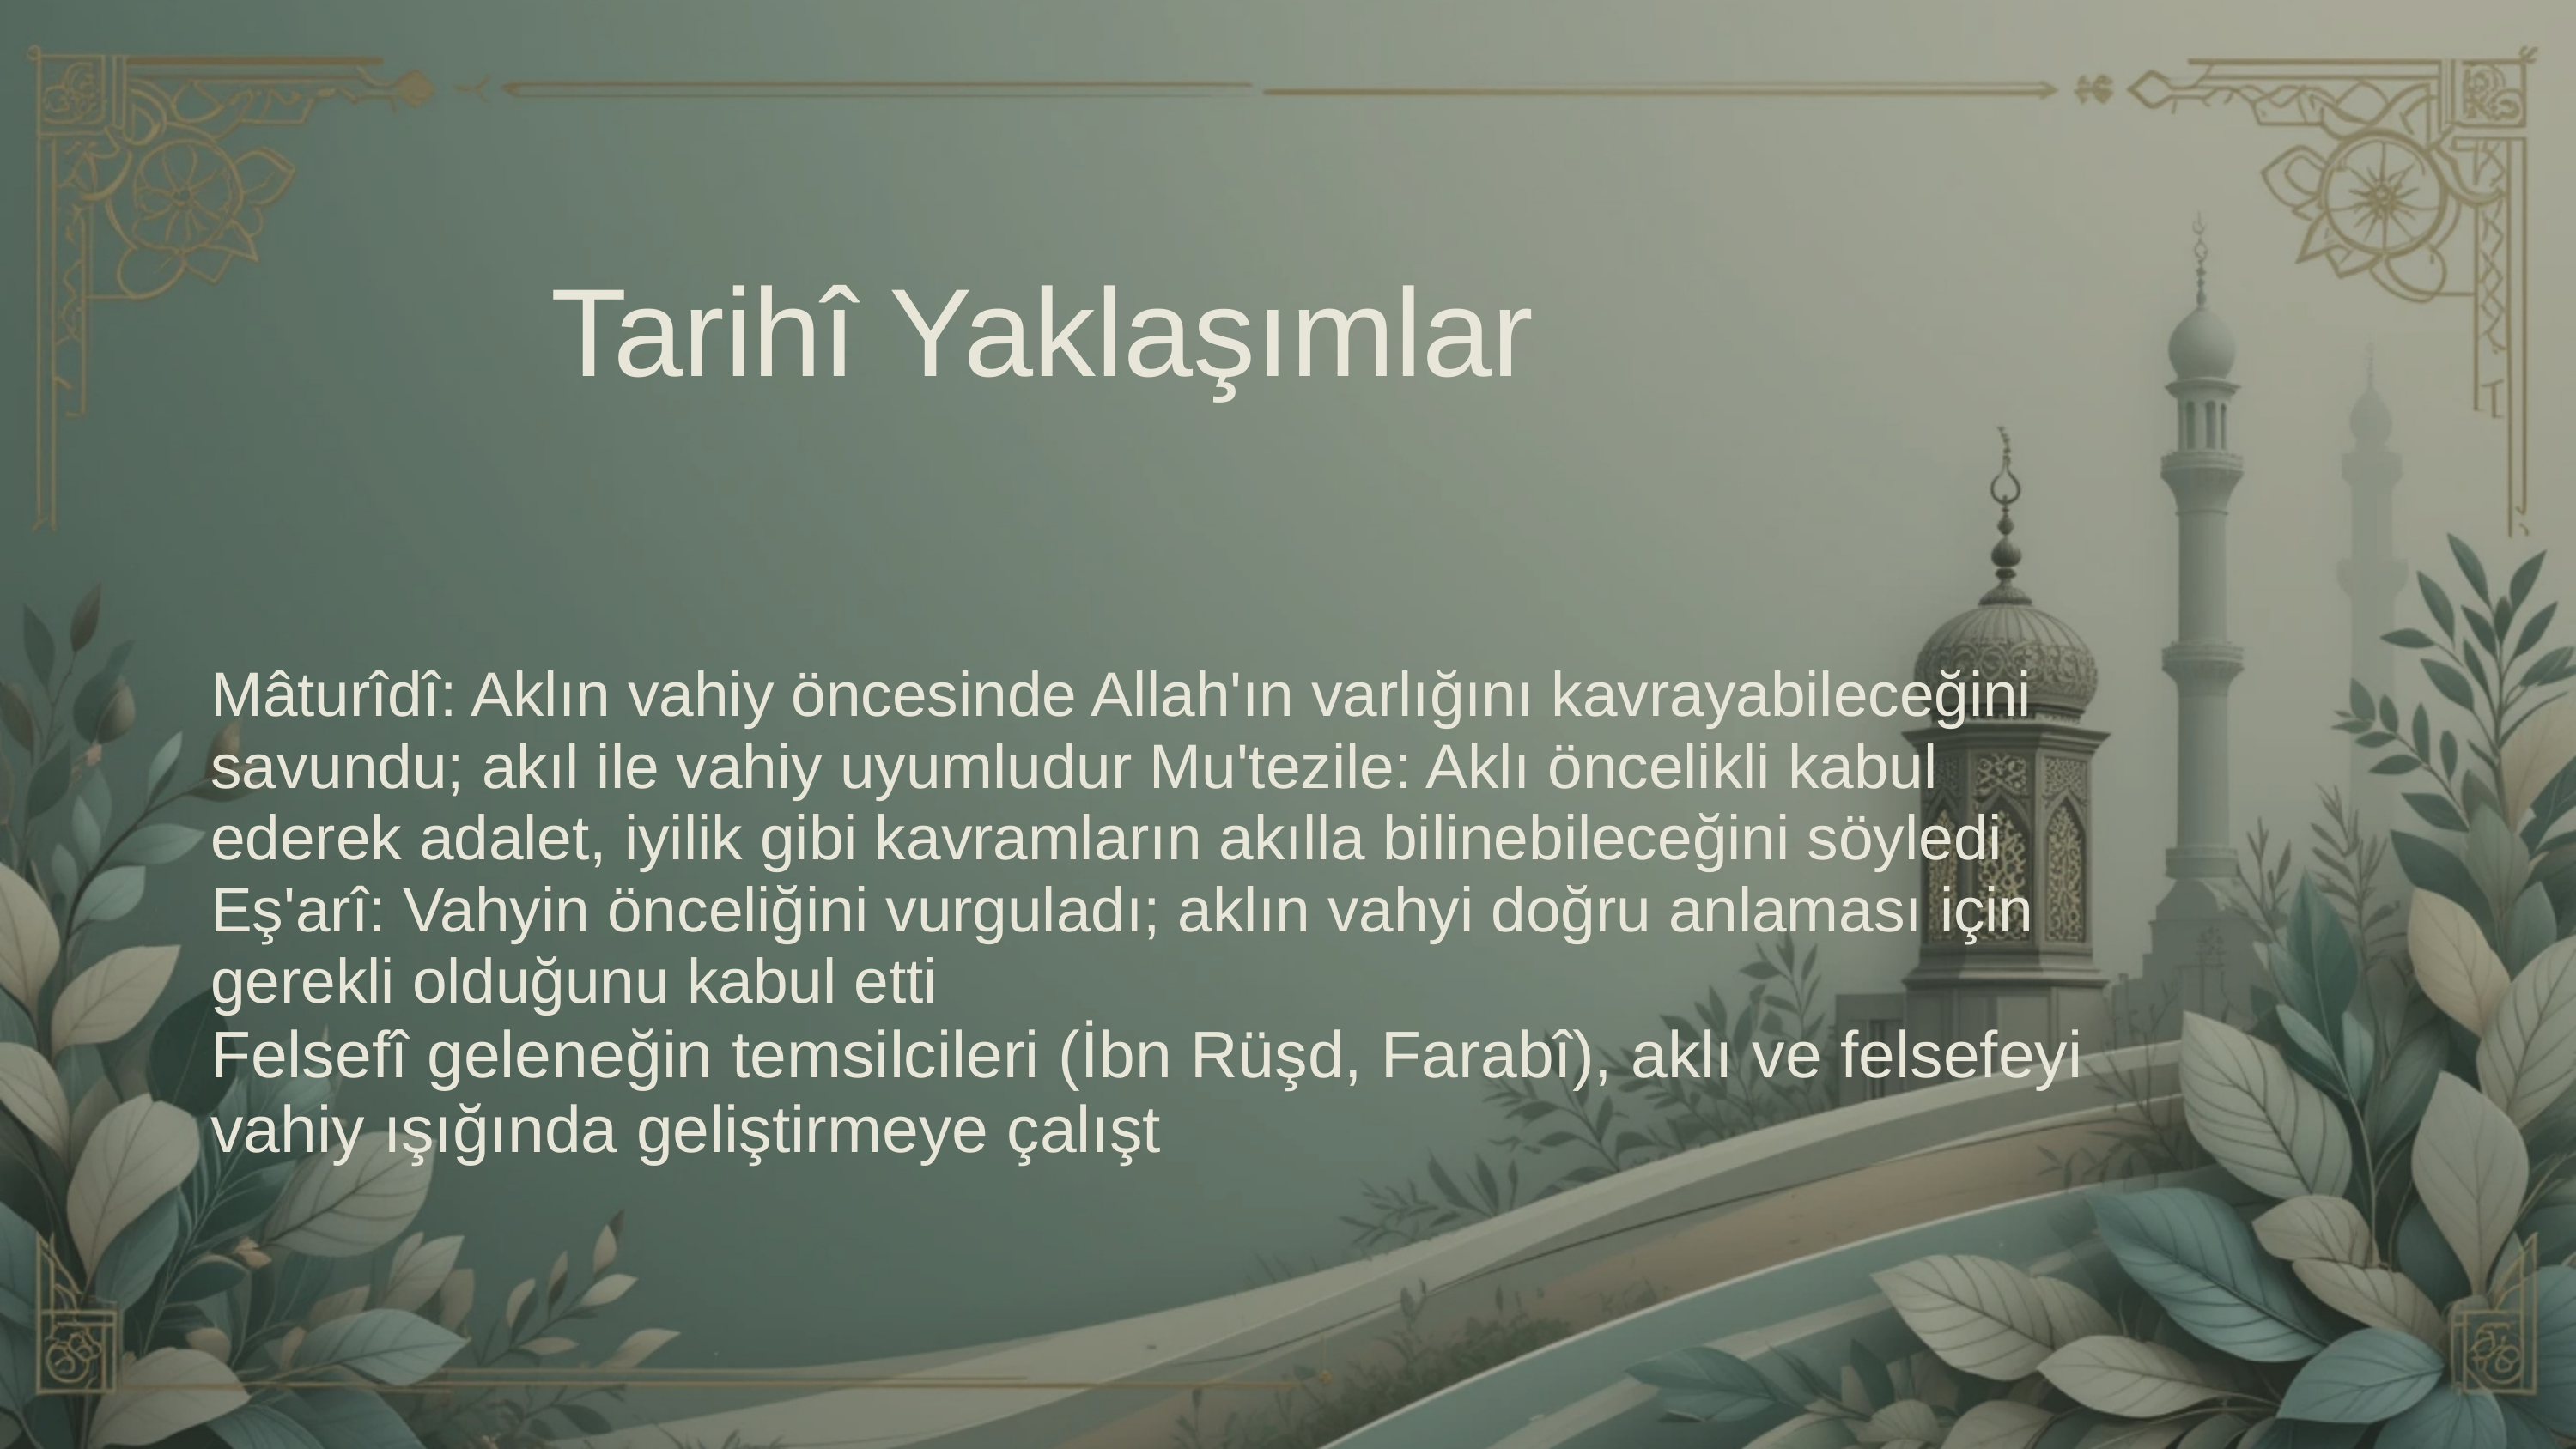

Tarihî Yaklaşımlar
Mâturîdî: Aklın vahiy öncesinde Allah'ın varlığını kavrayabileceğini savundu; akıl ile vahiy uyumludur Mu'tezile: Aklı öncelikli kabul ederek adalet, iyilik gibi kavramların akılla bilinebileceğini söyledi Eş'arî: Vahyin önceliğini vurguladı; aklın vahyi doğru anlaması için gerekli olduğunu kabul etti
Felsefî geleneğin temsilcileri (İbn Rüşd, Farabî), aklı ve felsefeyi vahiy ışığında geliştirmeye çalışt